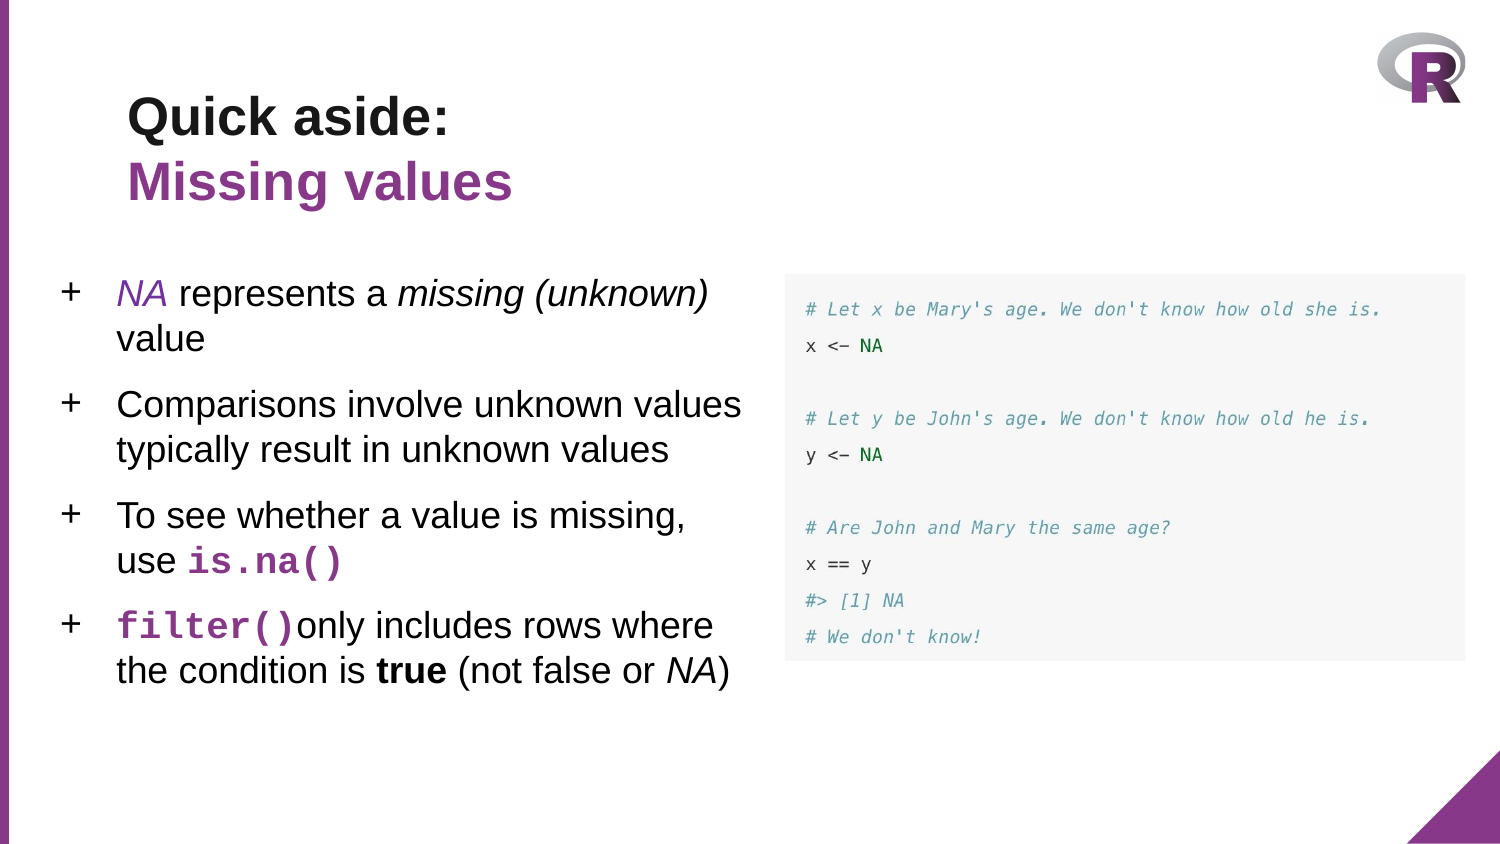

# Quick aside:  Missing values
NA represents a missing (unknown) value
Comparisons involve unknown values typically result in unknown values
To see whether a value is missing, use is.na()
filter()only includes rows where the condition is true (not false or NA)